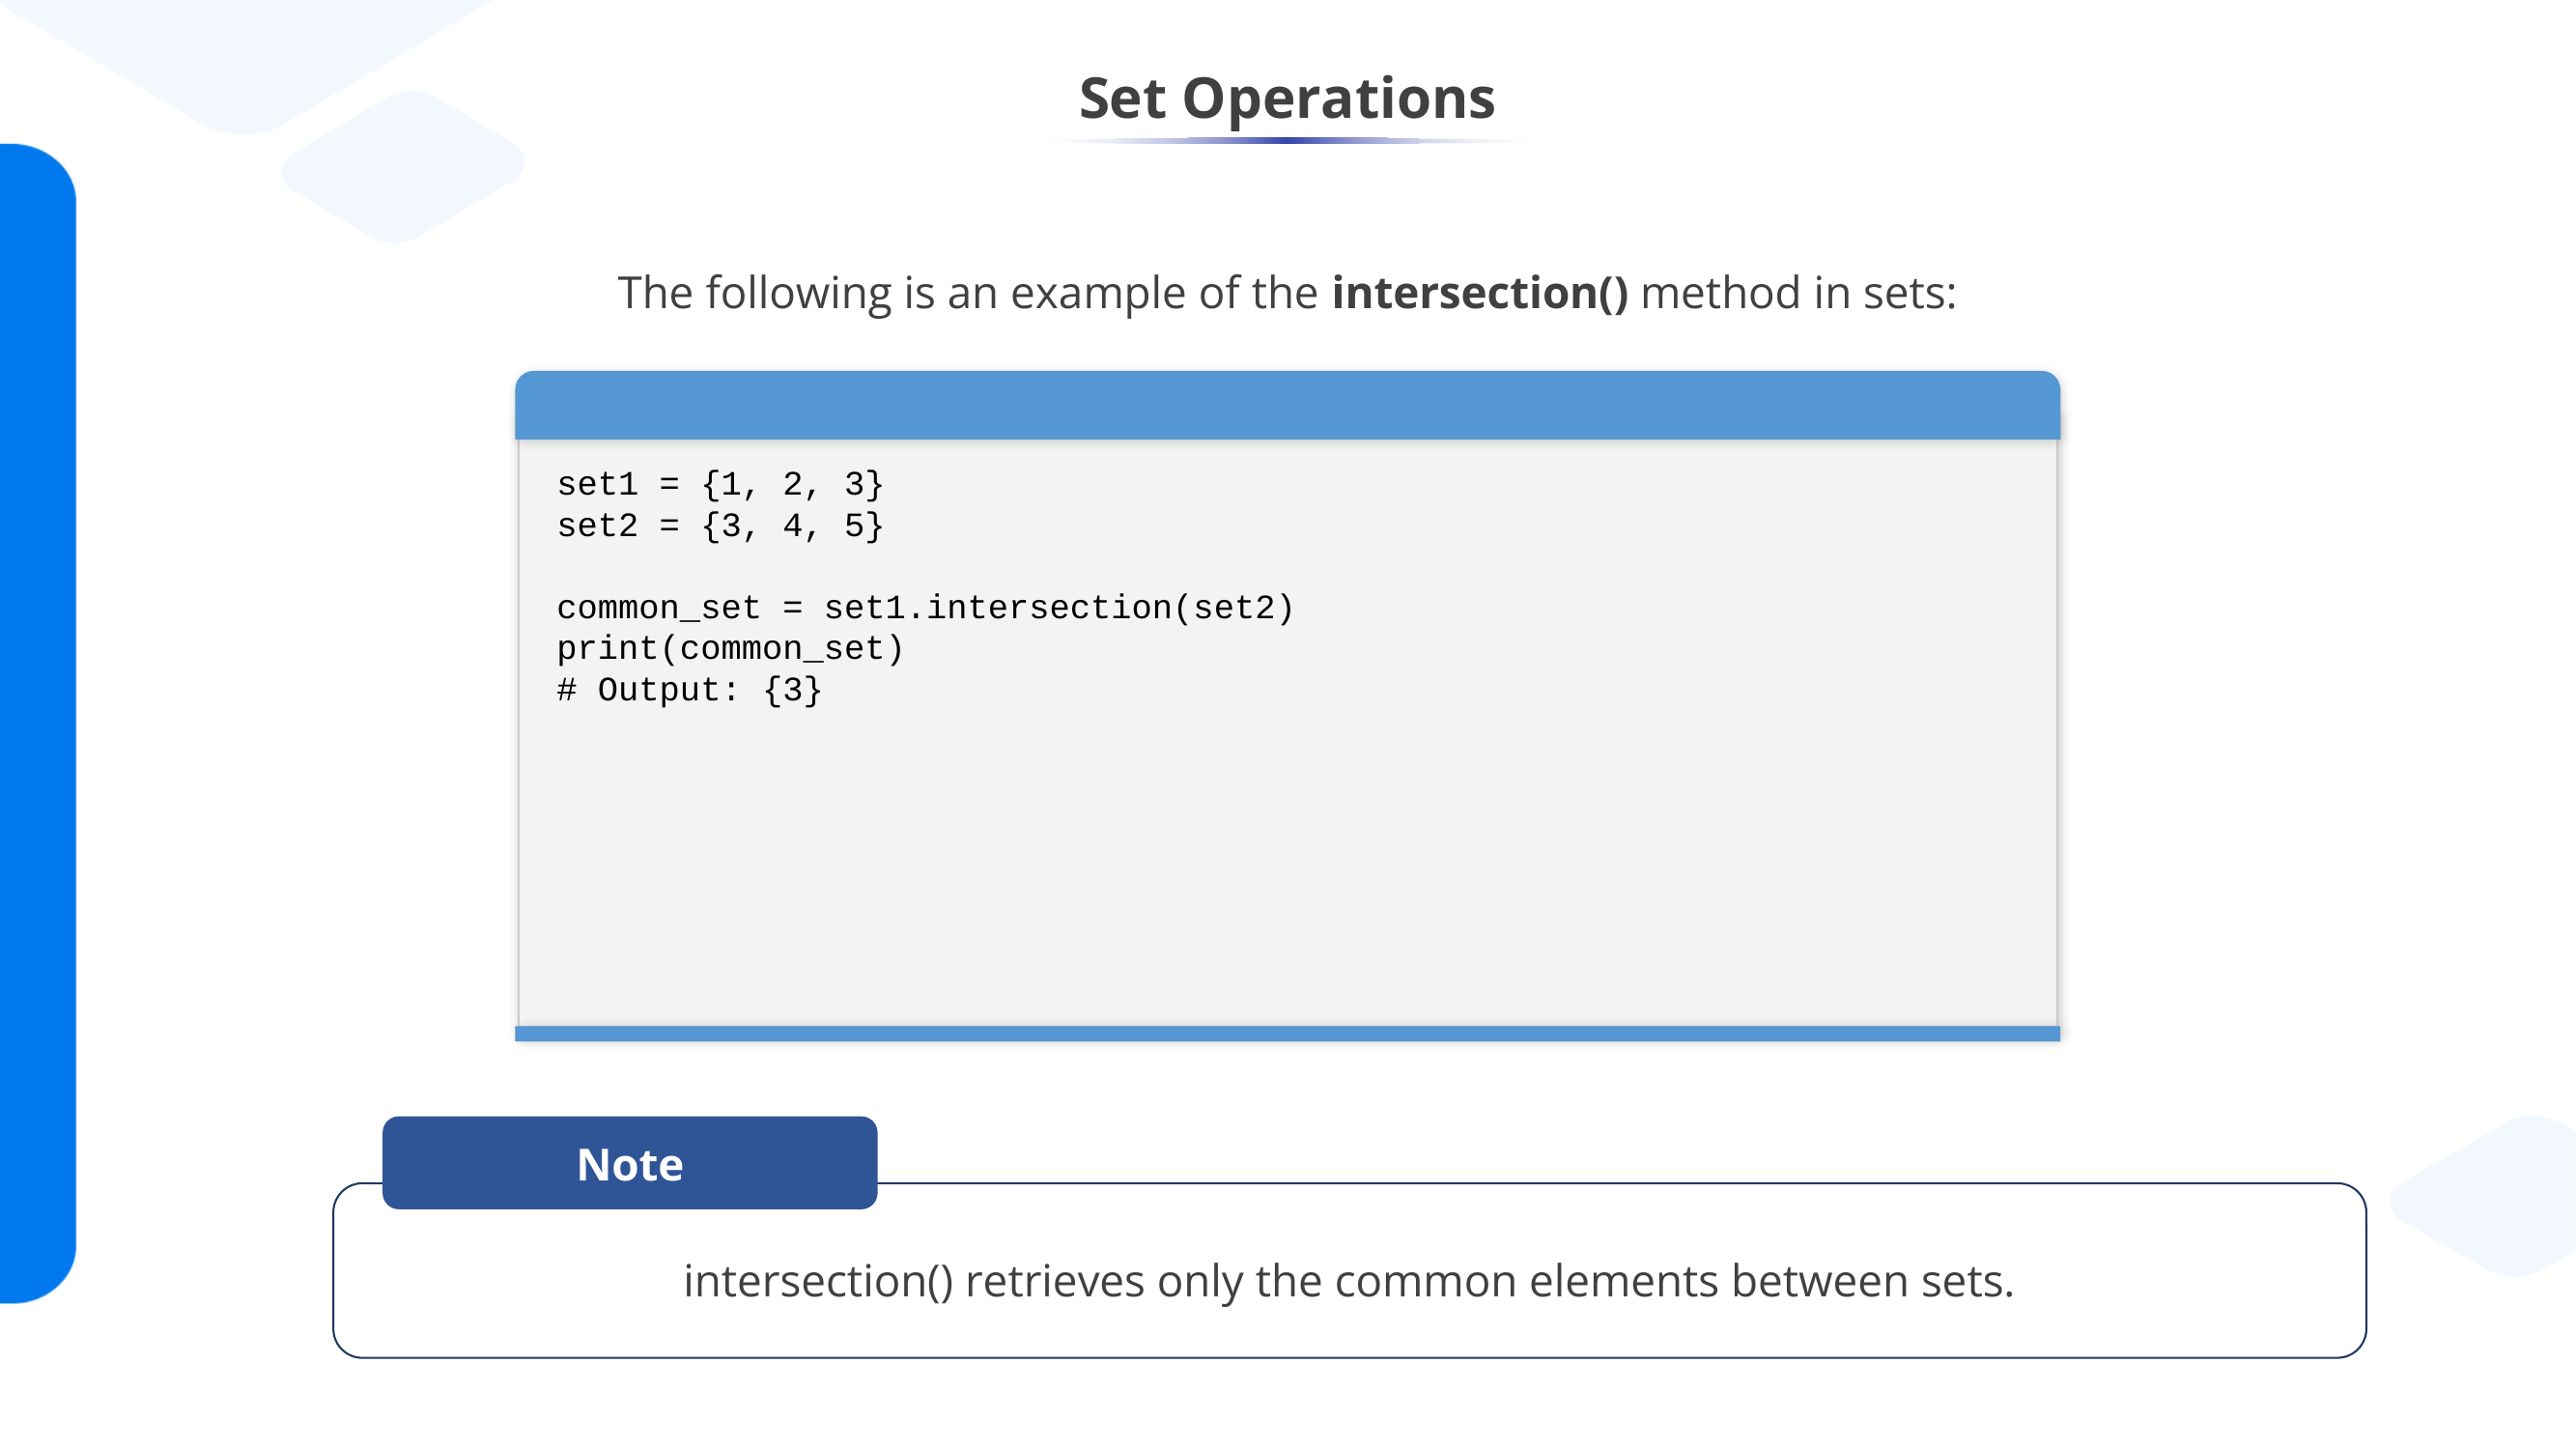

# Set Operations

The following is an example of the intersection() method in sets:

set1 = {1, 2, 3}
set2 = {3, 4, 5}

common_set = set1.intersection(set2)
print(common_set)
# Output: {3}
Note

intersection() retrieves only the common elements between sets.